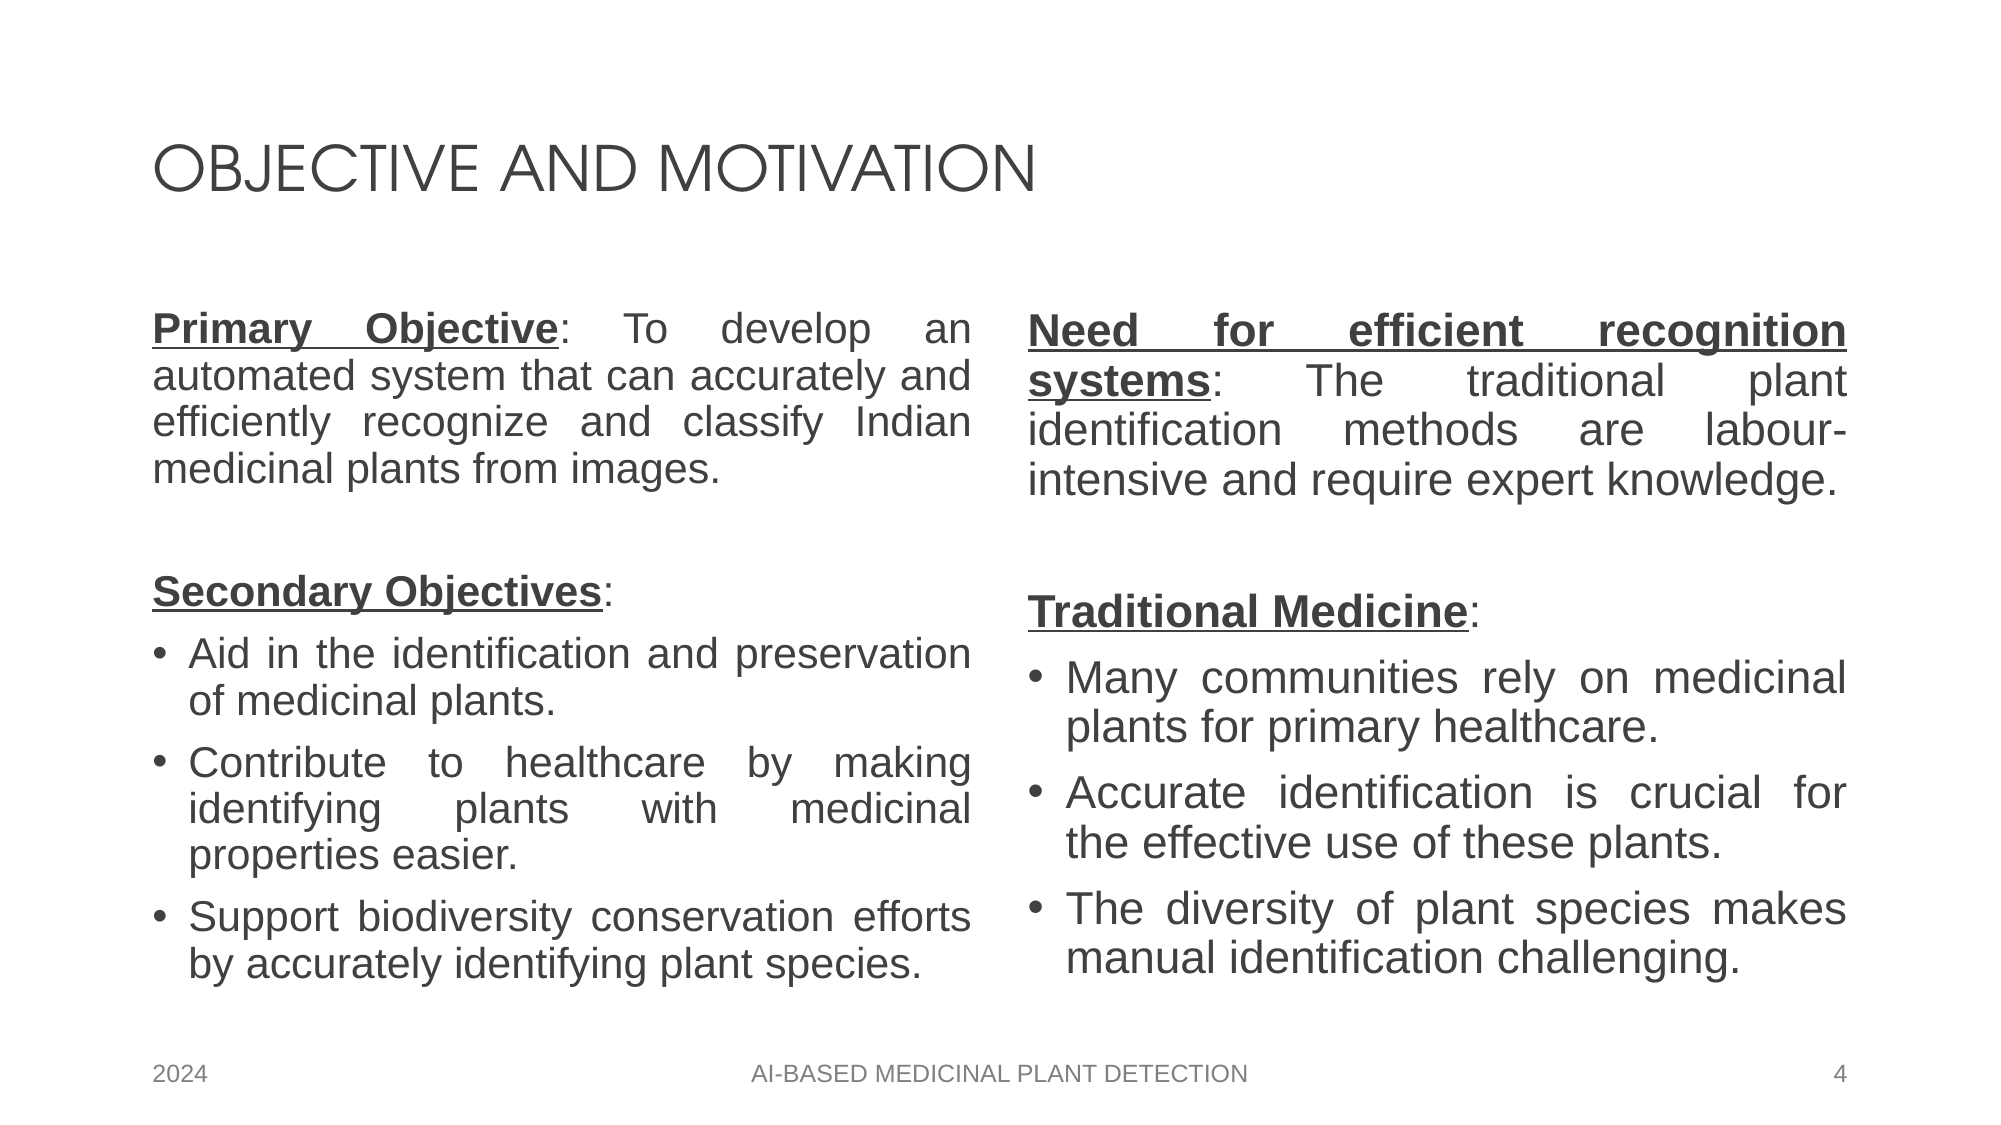

# Objective and Motivation
Primary Objective: To develop an automated system that can accurately and efficiently recognize and classify Indian medicinal plants from images.

Secondary Objectives:
Aid in the identification and preservation of medicinal plants.
Contribute to healthcare by making identifying plants with medicinal properties easier.
Support biodiversity conservation efforts by accurately identifying plant species.
Need for efficient recognition systems: The traditional plant identification methods are labour-intensive and require expert knowledge.

Traditional Medicine:
Many communities rely on medicinal plants for primary healthcare.
Accurate identification is crucial for the effective use of these plants.
The diversity of plant species makes manual identification challenging.
2024
AI-BASED MEDICINAL PLANT DETECTION
4